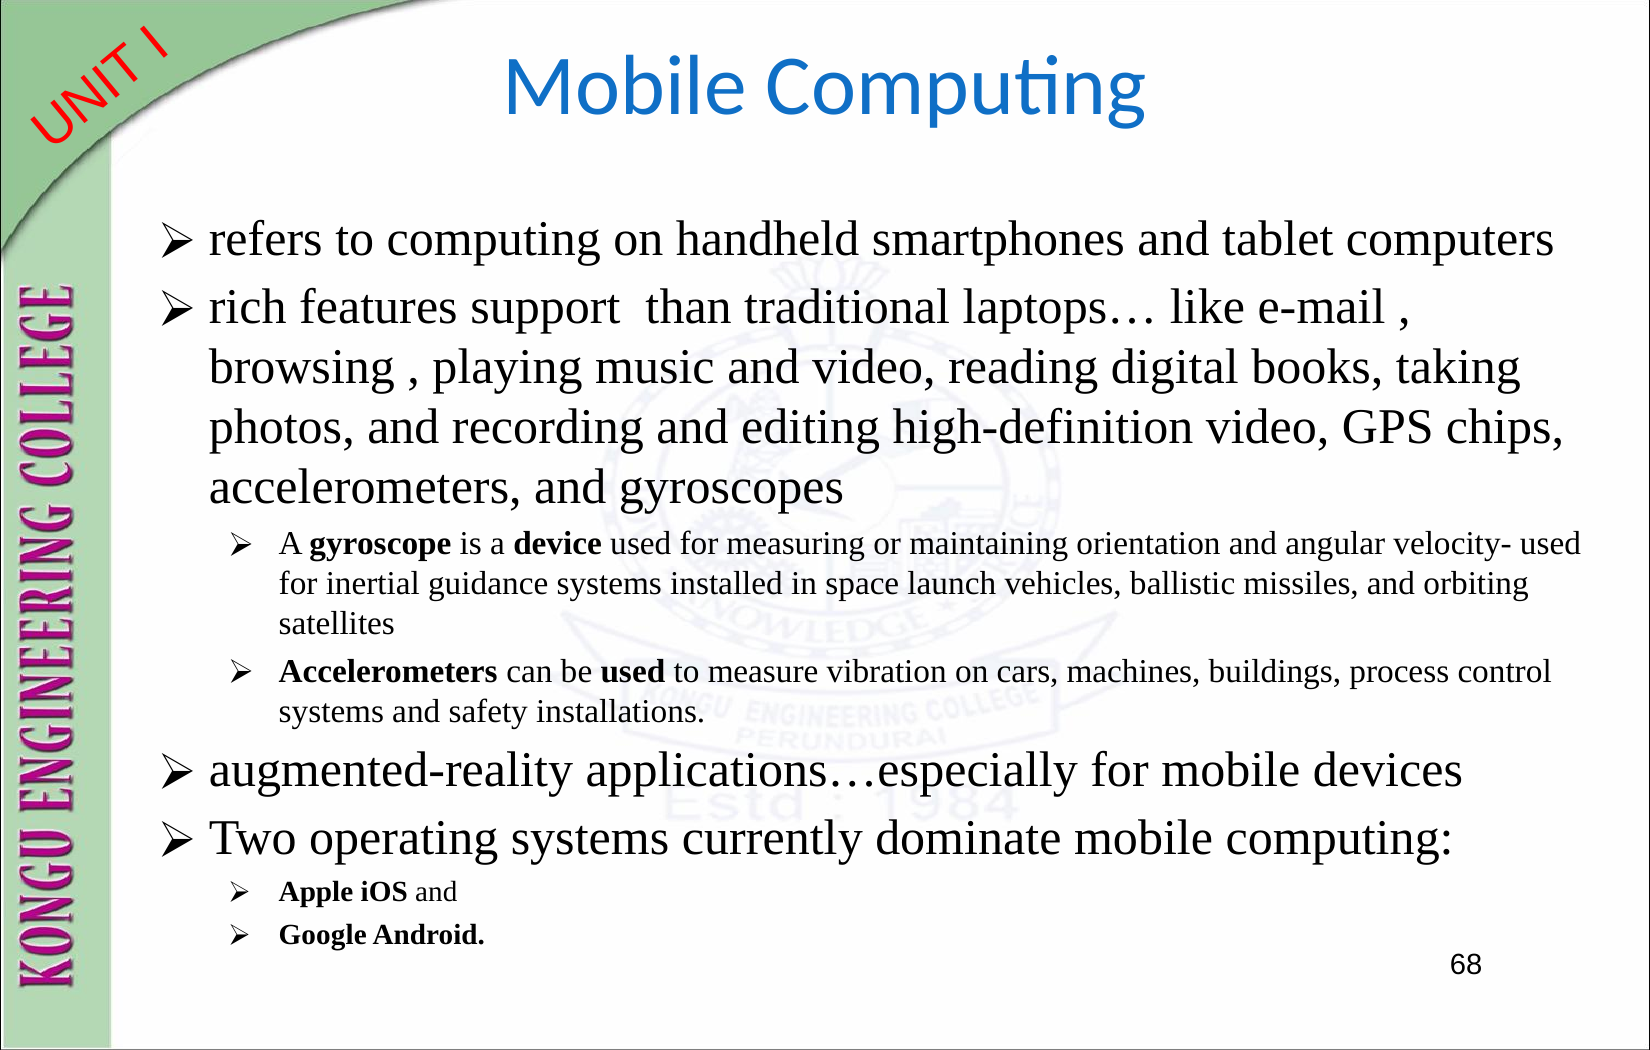

# Mobile Computing
refers to computing on handheld smartphones and tablet computers
rich features support  than traditional laptops… like e-mail , browsing , playing music and video, reading digital books, taking photos, and recording and editing high-definition video, GPS chips, accelerometers, and gyroscopes
A gyroscope is a device used for measuring or maintaining orientation and angular velocity- used for inertial guidance systems installed in space launch vehicles, ballistic missiles, and orbiting satellites
Accelerometers can be used to measure vibration on cars, machines, buildings, process control systems and safety installations.
augmented-reality applications…especially for mobile devices
Two operating systems currently dominate mobile computing:
Apple iOS and
Google Android.
  68